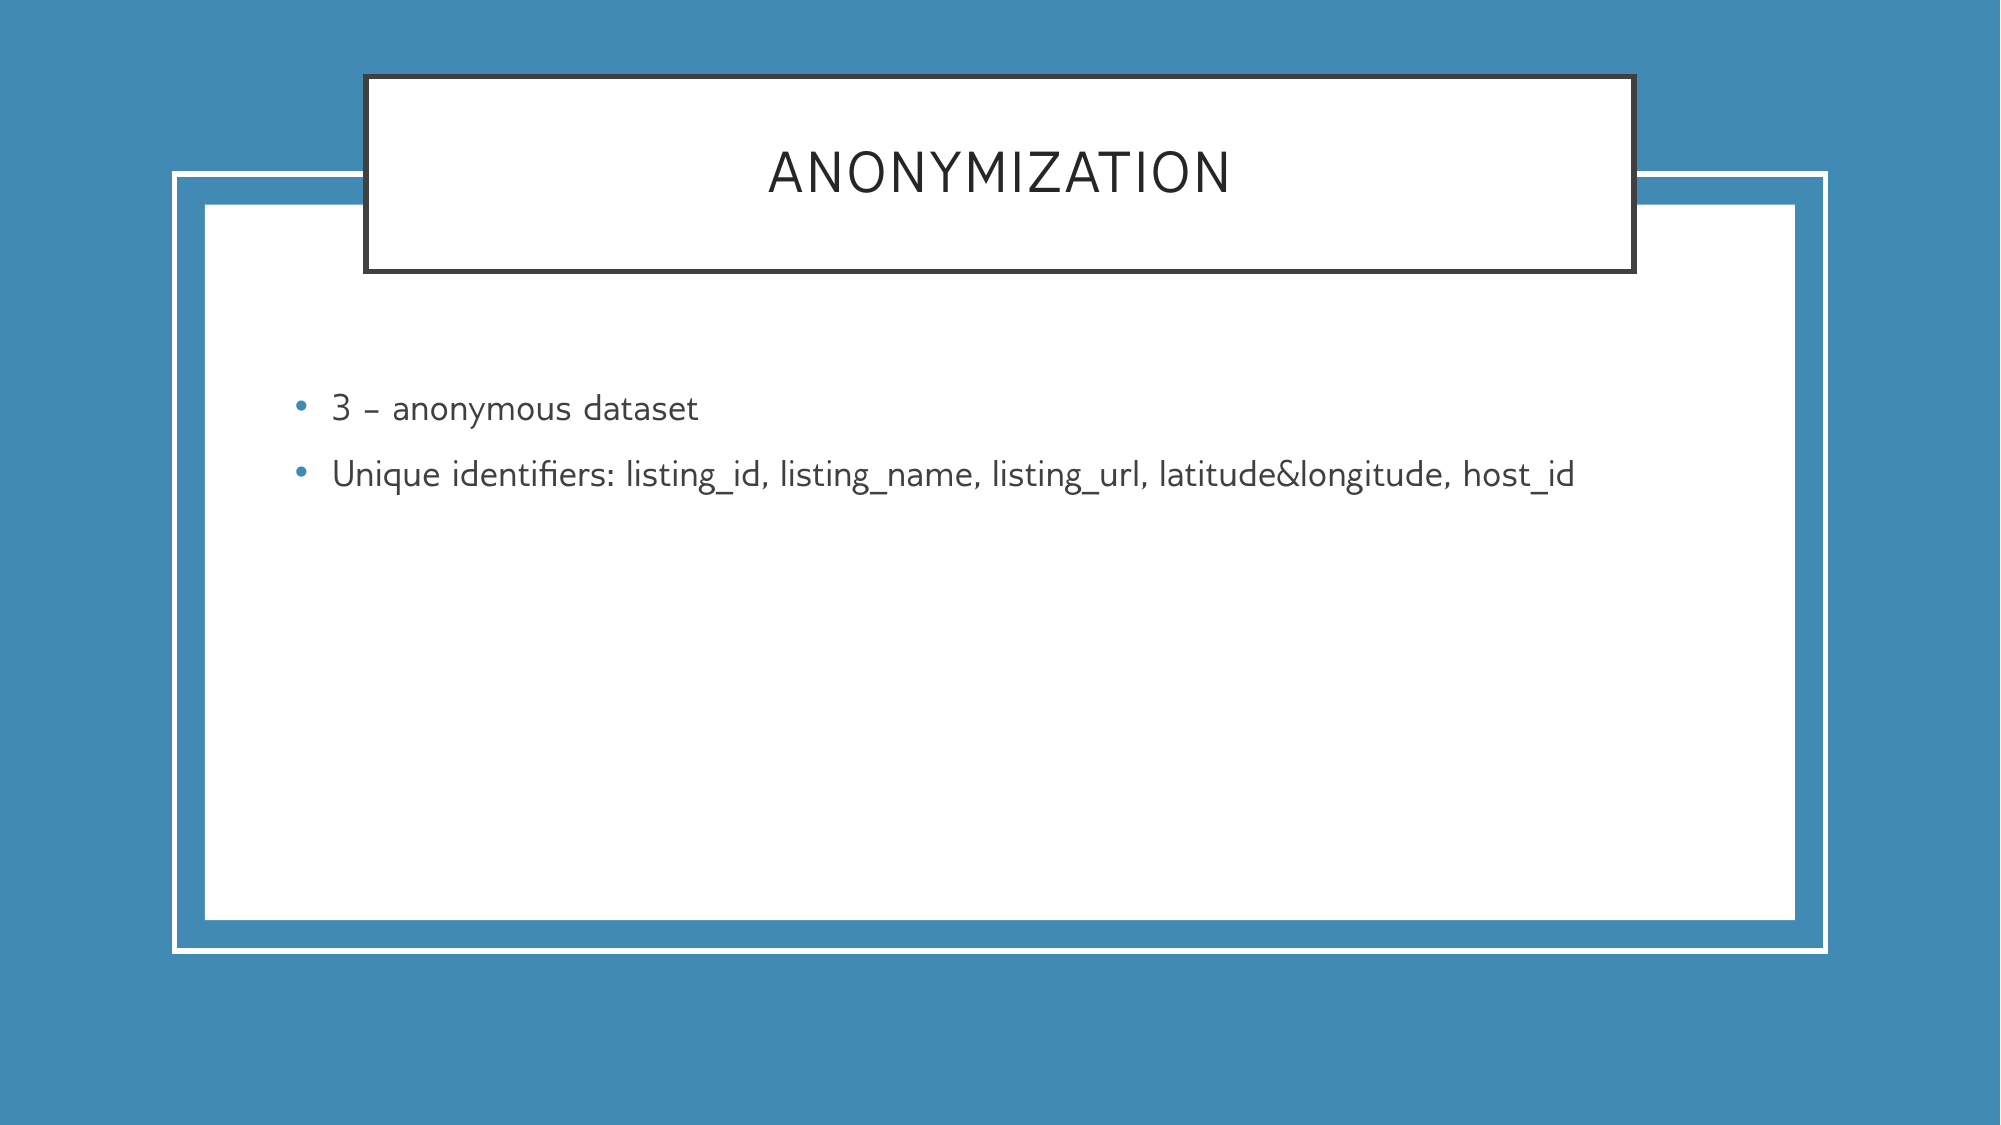

# Anonymization

3 – anonymous dataset
Unique identifiers: listing_id, listing_name, listing_url, latitude&longitude, host_id